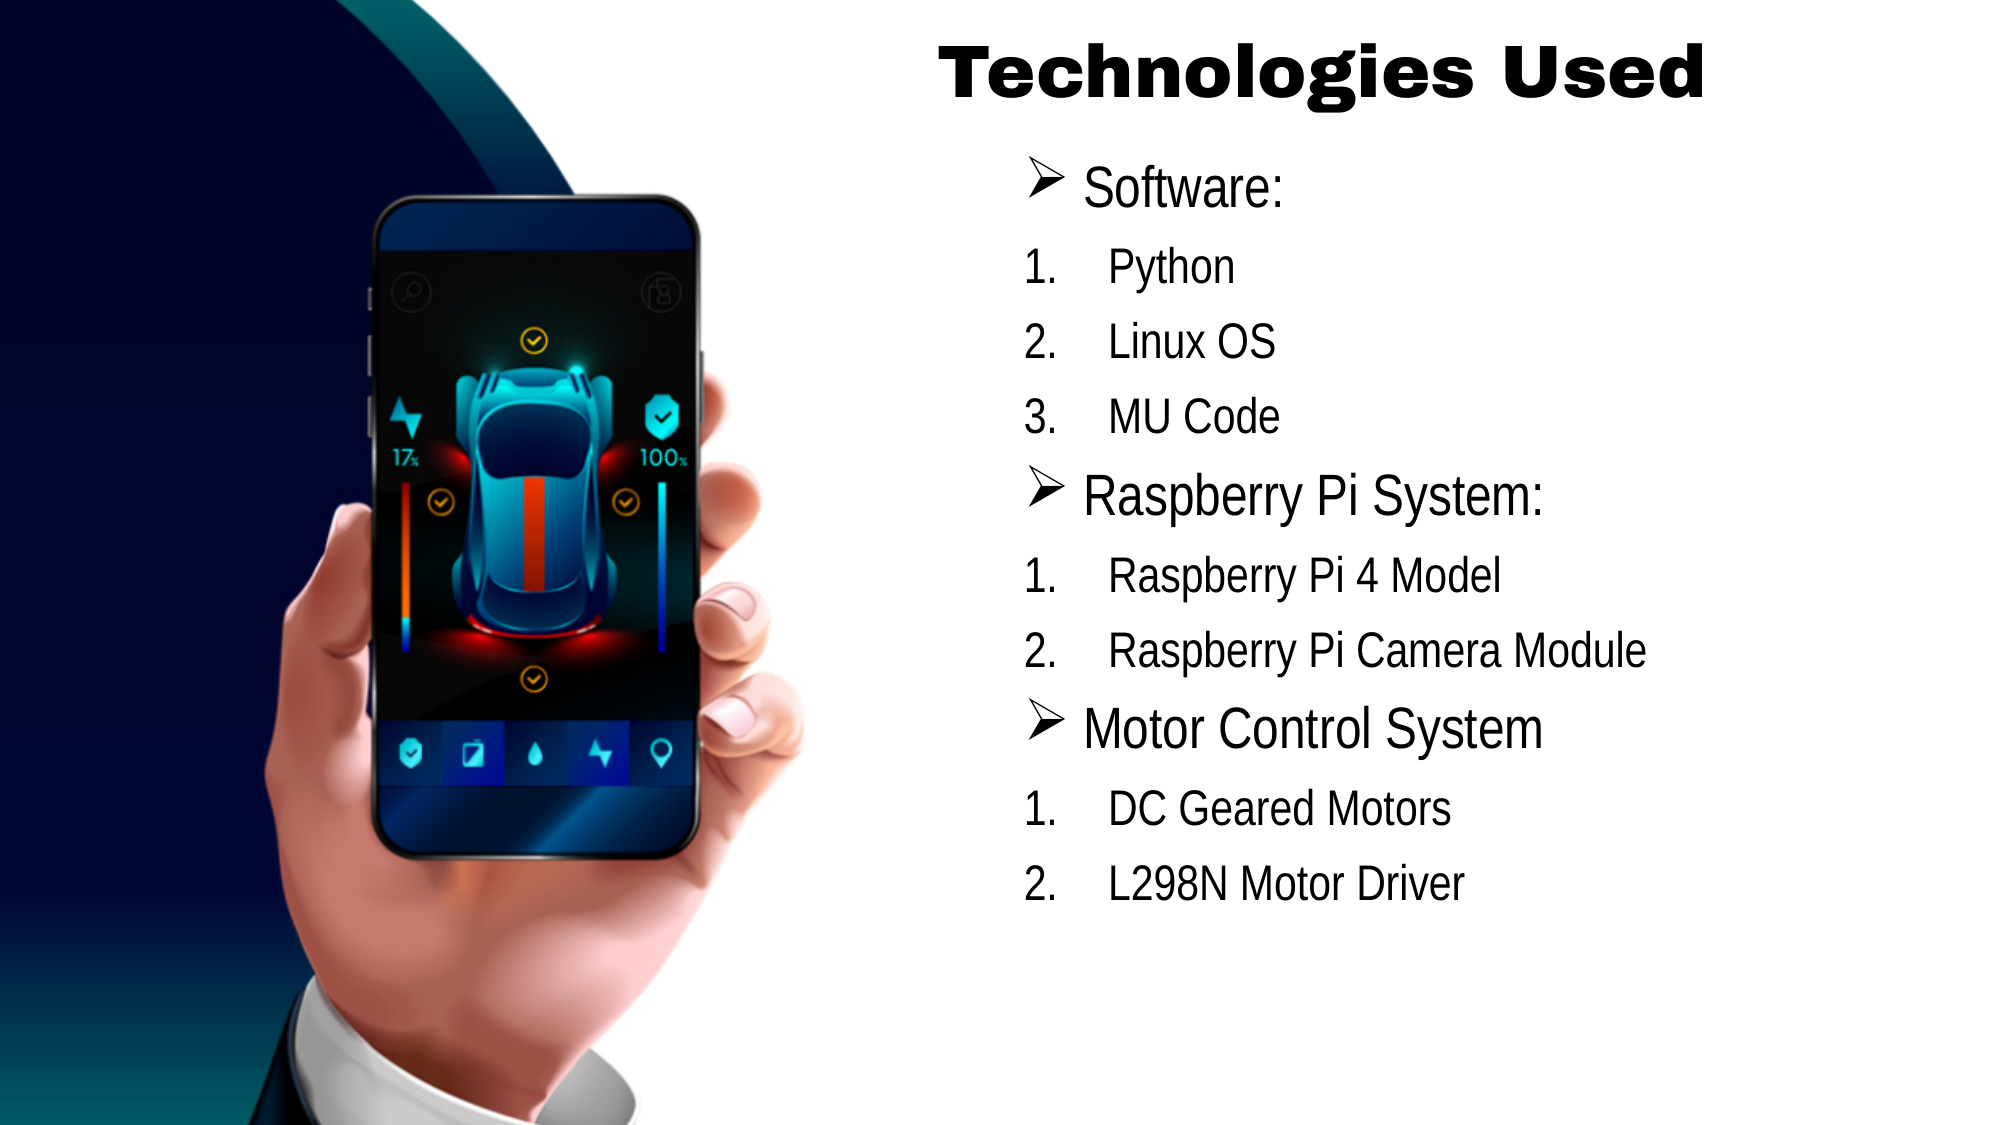

# Technologies Used
 Software:
Python
Linux OS
MU Code
 Raspberry Pi System:
Raspberry Pi 4 Model
Raspberry Pi Camera Module
 Motor Control System
DC Geared Motors
L298N Motor Driver